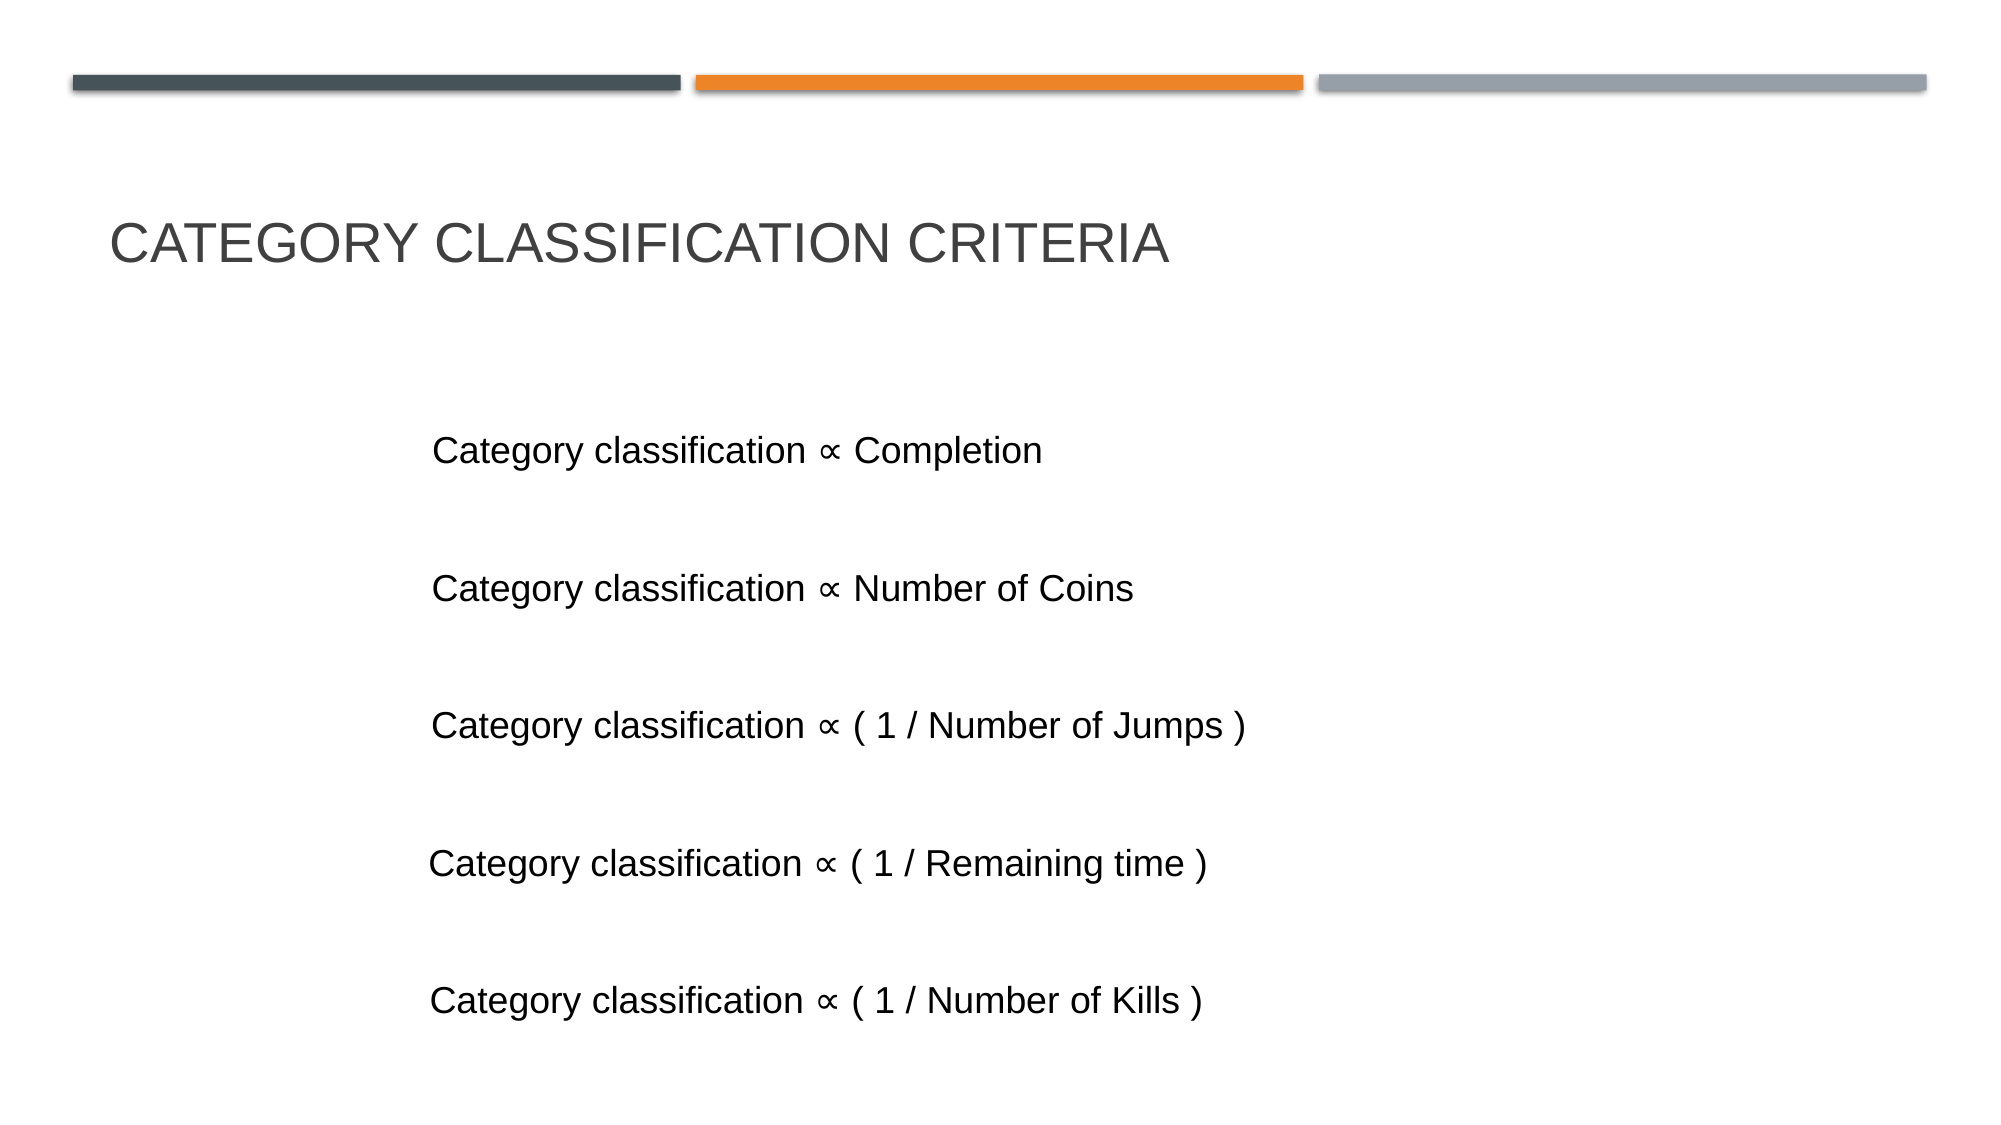

# Category classification criteria
Category classification ∝ Completion
Category classification ∝ Number of Coins
Category classification ∝ ( 1 / Number of Jumps )
Category classification ∝ ( 1 / Remaining time )
Category classification ∝ ( 1 / Number of Kills )